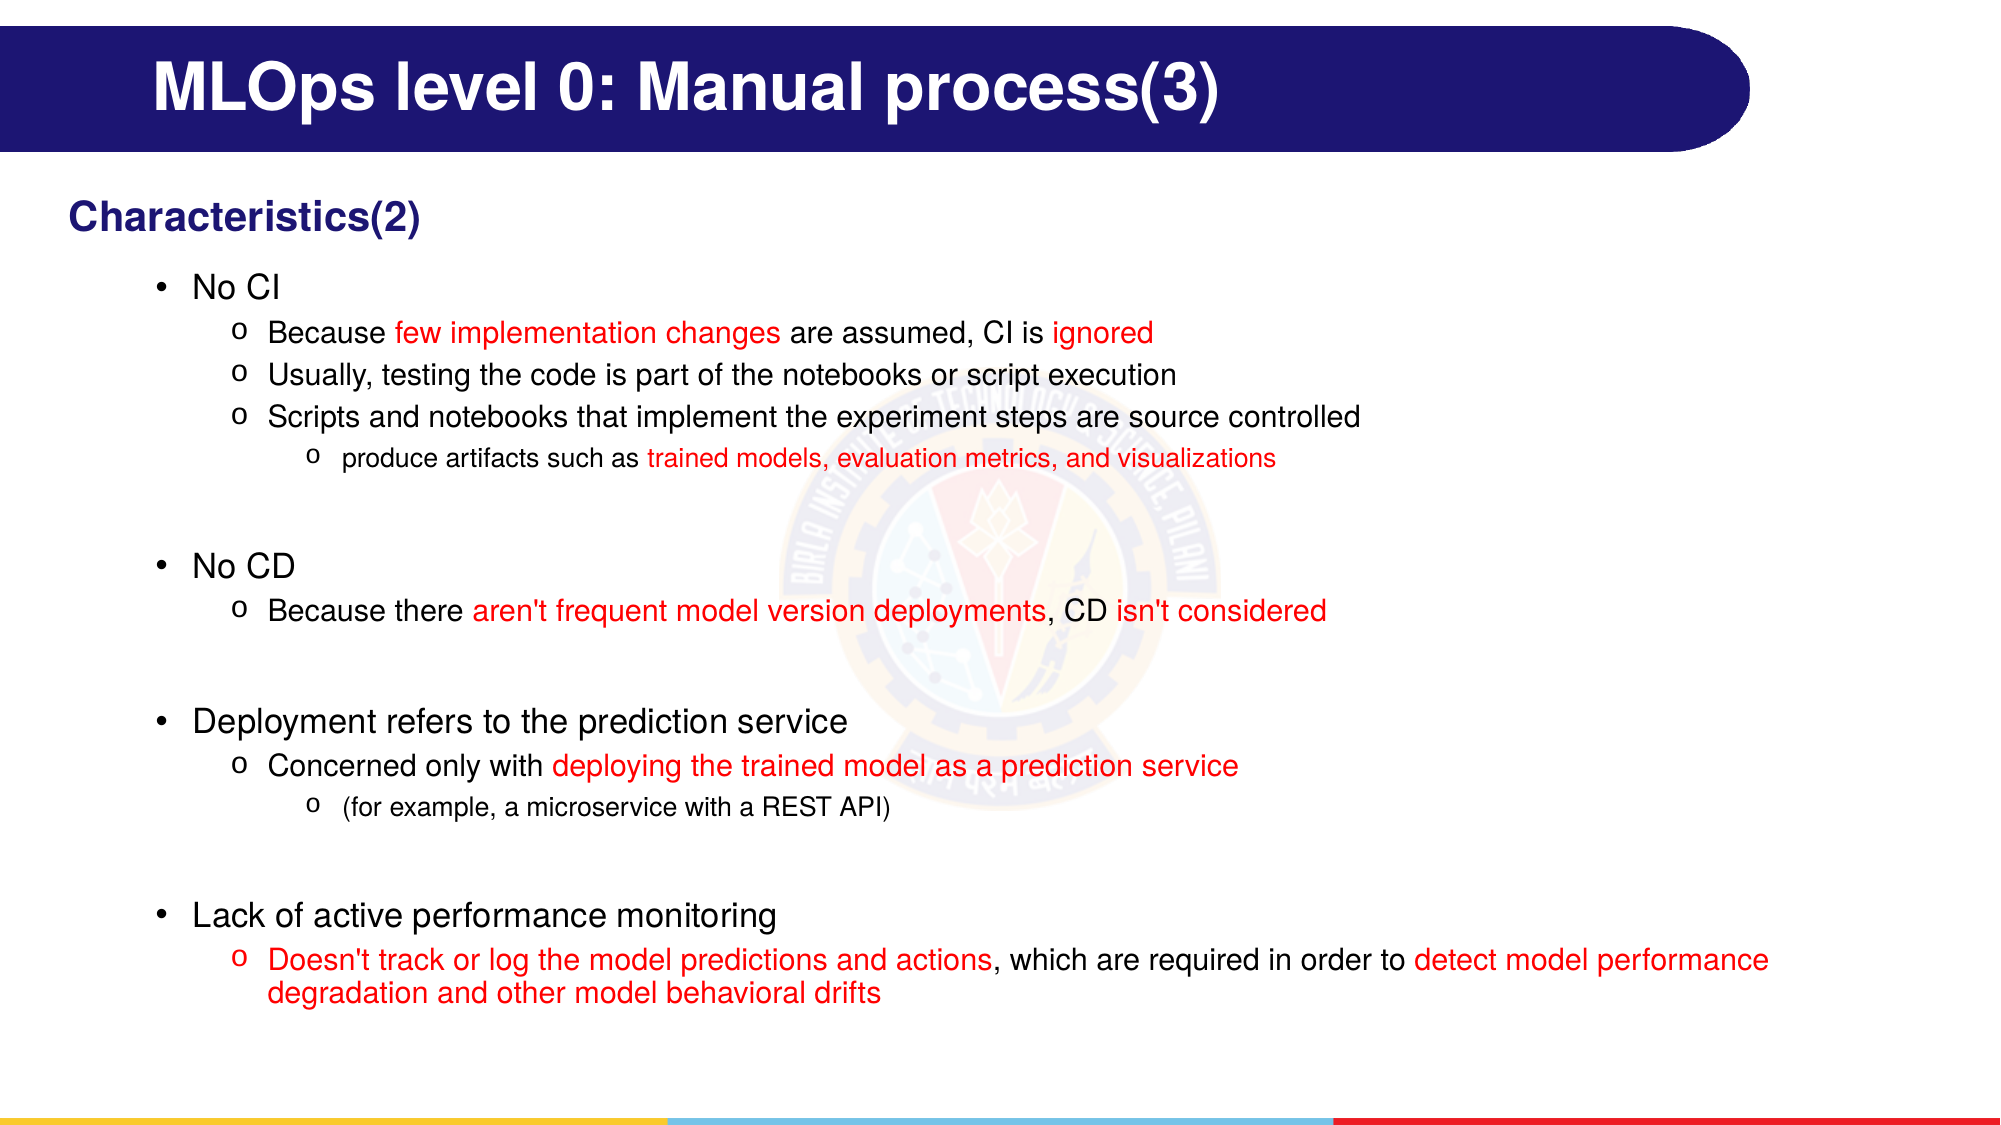

# MLOps level 0: Manual process(3)
Characteristics(2)
No CI
Because few implementation changes are assumed, CI is ignored
Usually, testing the code is part of the notebooks or script execution
Scripts and notebooks that implement the experiment steps are source controlled
produce artifacts such as trained models, evaluation metrics, and visualizations

No CD
Because there aren't frequent model version deployments, CD isn't considered

Deployment refers to the prediction service
Concerned only with deploying the trained model as a prediction service
(for example, a microservice with a REST API)

Lack of active performance monitoring
Doesn't track or log the model predictions and actions, which are required in order to detect model performance degradation and other model behavioral drifts